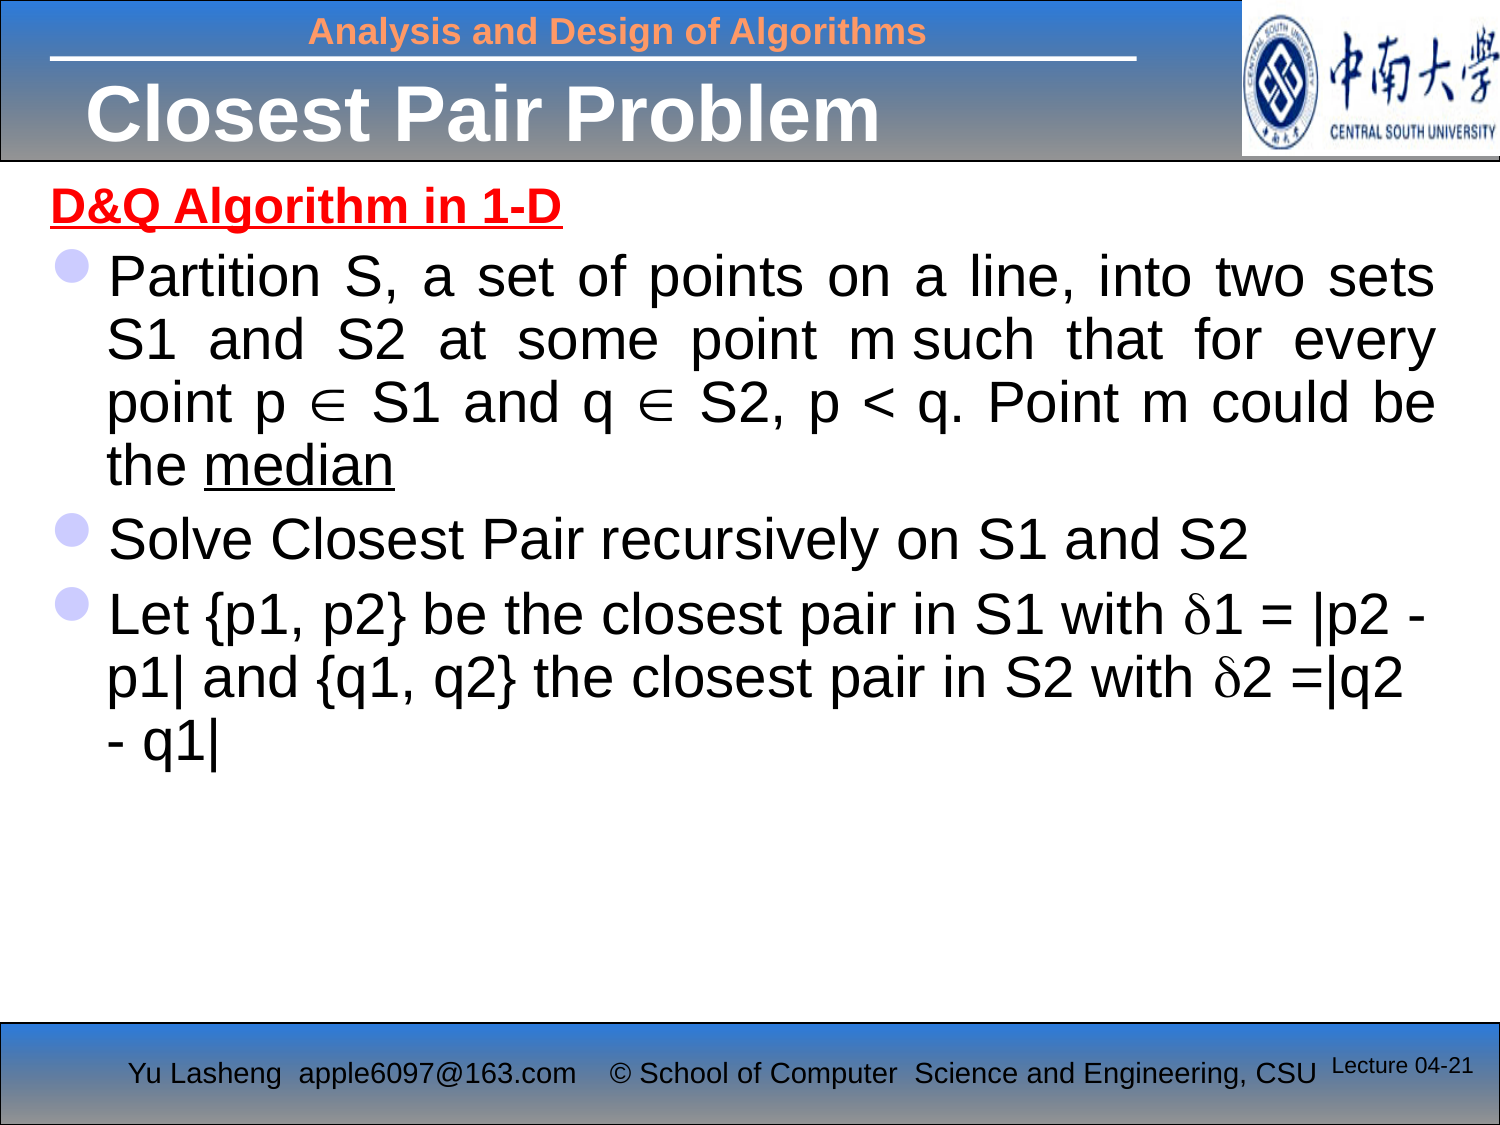

# Closest Pair Problem
D&Q Algorithm in 1-D
Partition S, a set of points on a line, into two sets S1 and S2 at some point m such that for every point p ∈ S1 and q ∈ S2, p < q. Point m could be the median
Solve Closest Pair recursively on S1 and S2
Let {p1, p2} be the closest pair in S1 with δ1 = |p2 - p1| and {q1, q2} the closest pair in S2 with δ2 =|q2 - q1|
Lecture 04-21